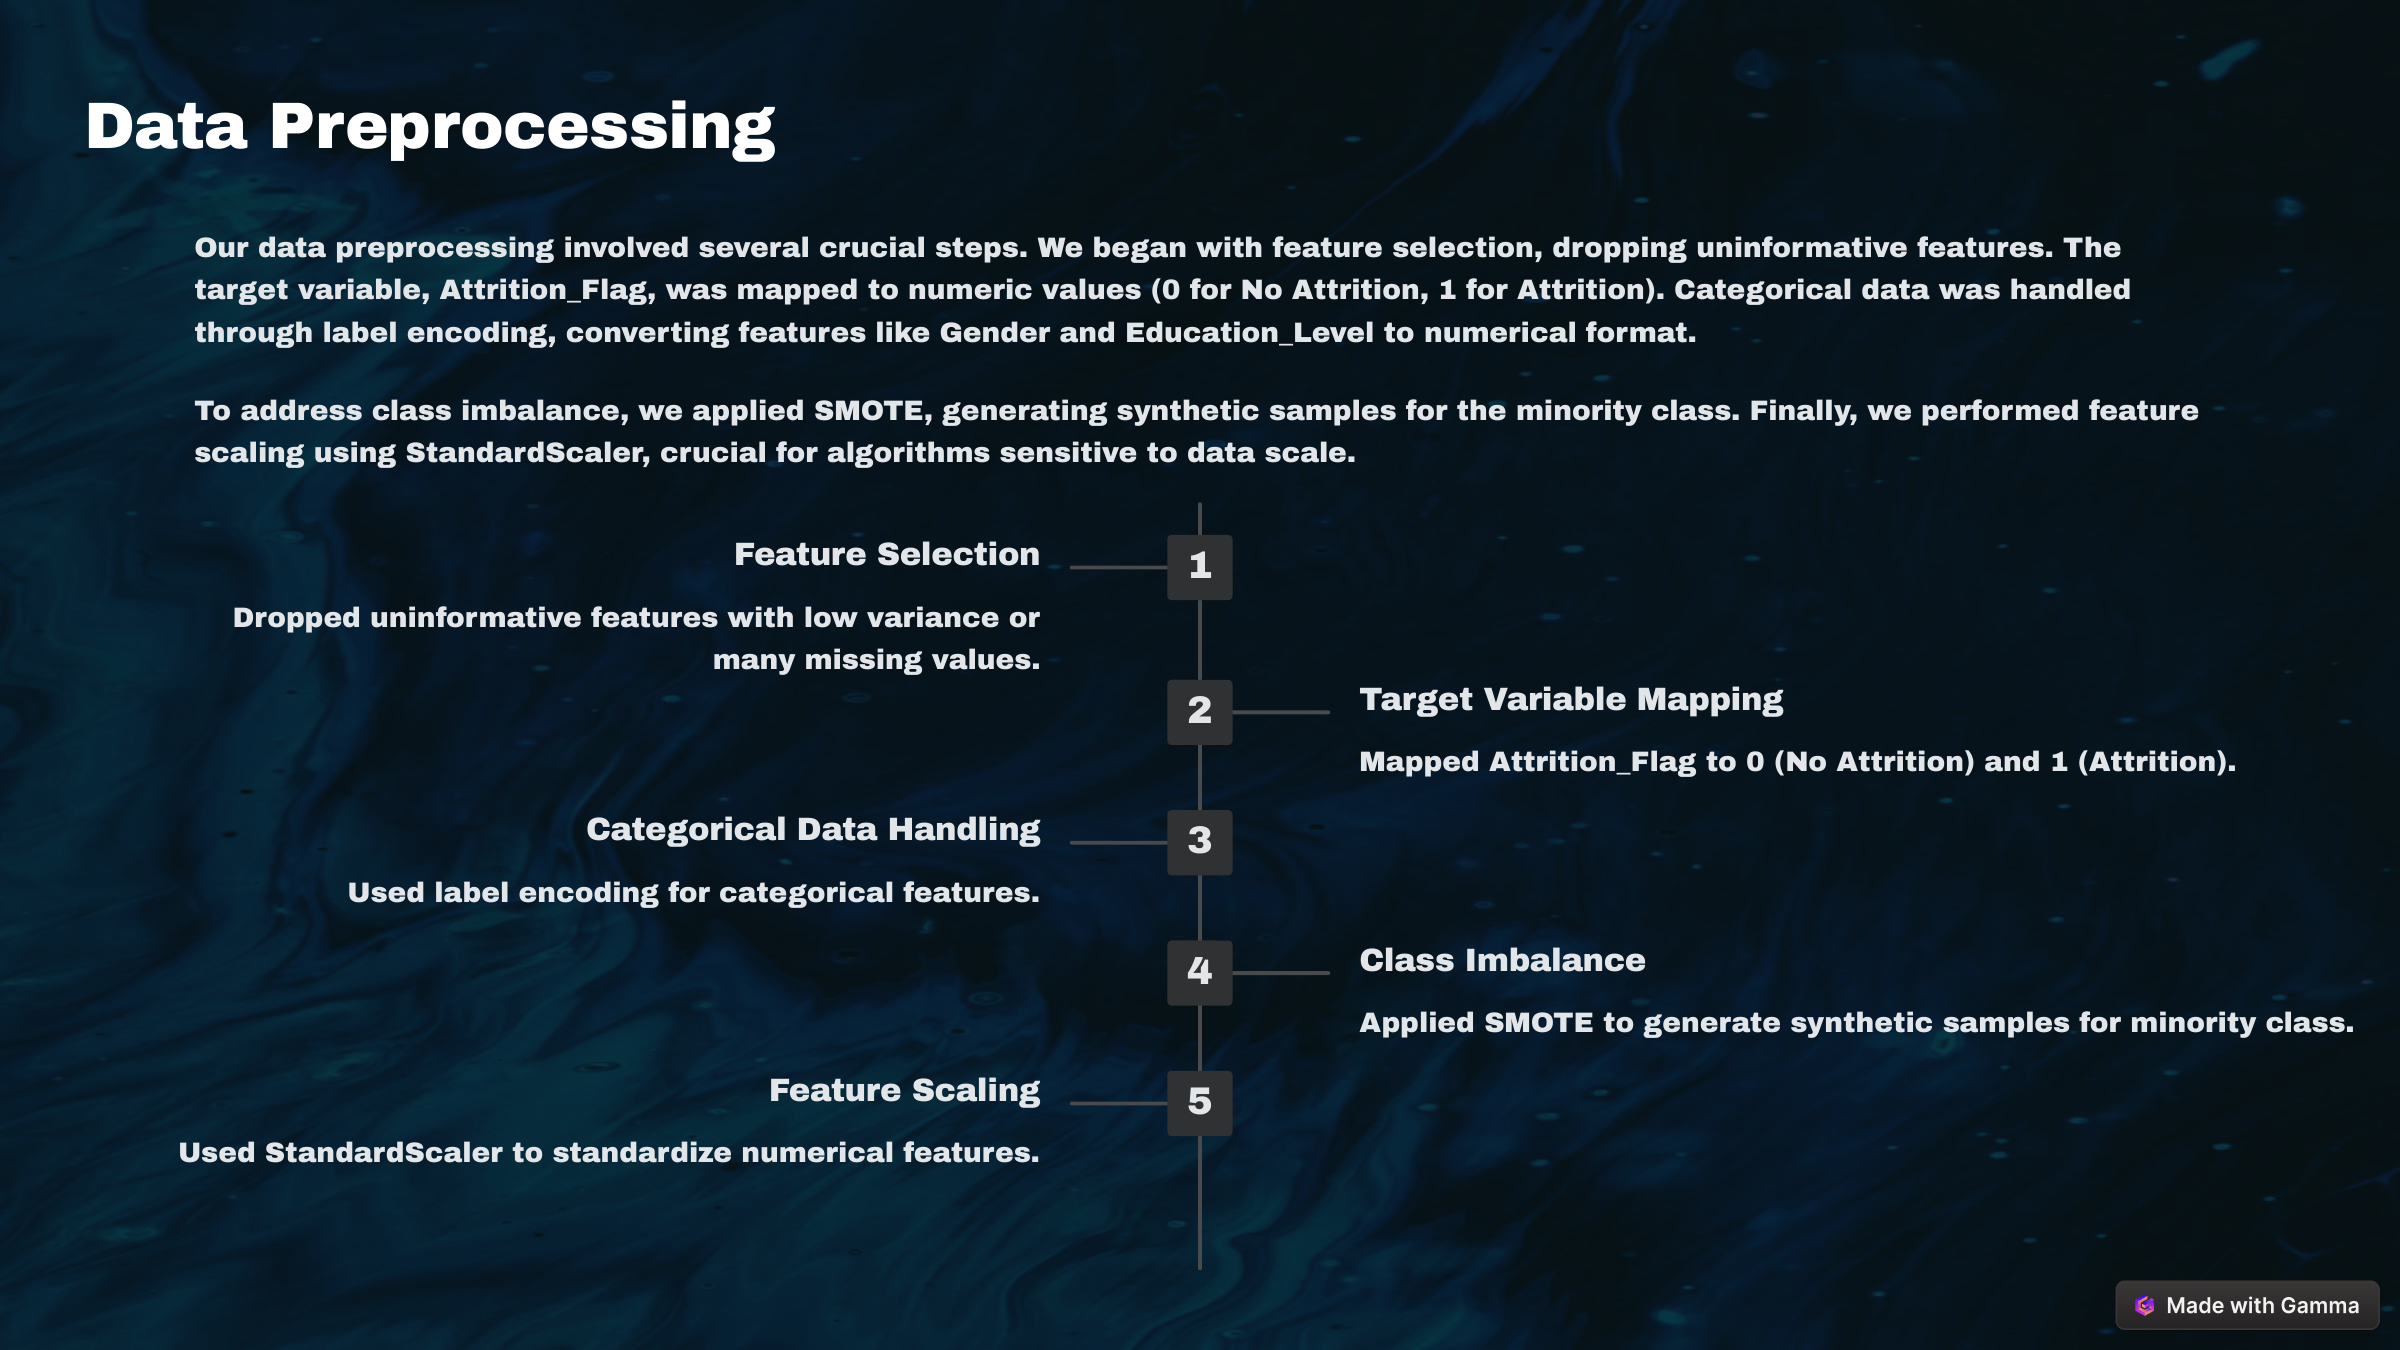

Data Preprocessing
Our data preprocessing involved several crucial steps. We began with feature selection, dropping uninformative features. The target variable, Attrition_Flag, was mapped to numeric values (0 for No Attrition, 1 for Attrition). Categorical data was handled through label encoding, converting features like Gender and Education_Level to numerical format.
To address class imbalance, we applied SMOTE, generating synthetic samples for the minority class. Finally, we performed feature scaling using StandardScaler, crucial for algorithms sensitive to data scale.

Feature Selection

1

Dropped uninformative features with low variance or many missing values.
Target Variable Mapping

2

Mapped Attrition_Flag to 0 (No Attrition) and 1 (Attrition).
Categorical Data Handling

3

Used label encoding for categorical features.
Class Imbalance

4

Applied SMOTE to generate synthetic samples for minority class.
Feature Scaling

5

Used StandardScaler to standardize numerical features.